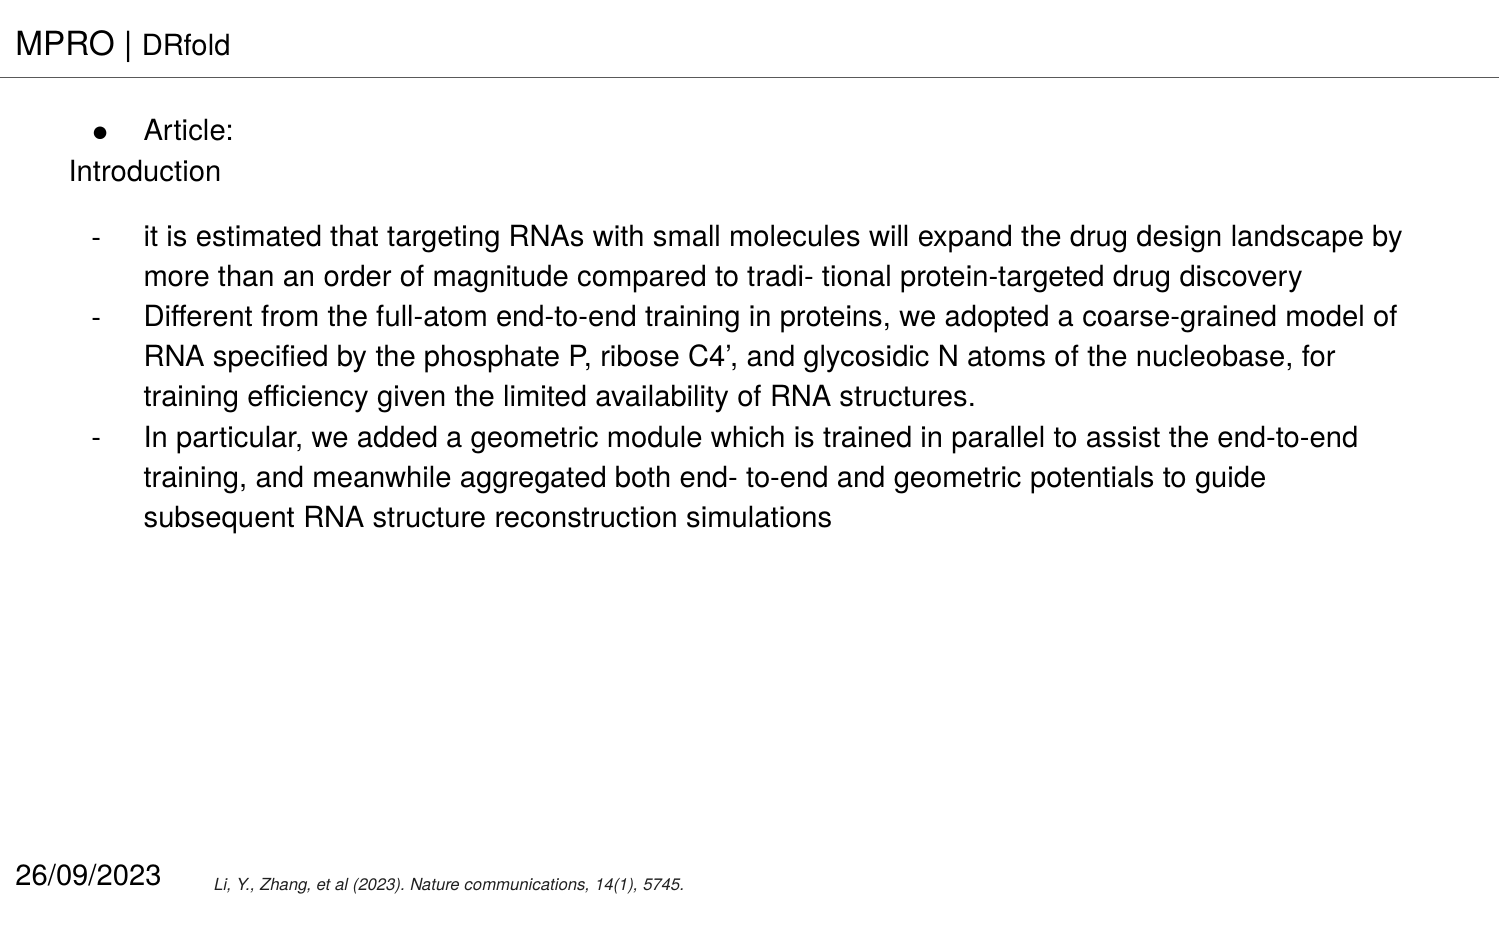

MPRO | DRfold
Article:
Introduction
it is estimated that targeting RNAs with small molecules will expand the drug design landscape by more than an order of magnitude compared to tradi- tional protein-targeted drug discovery
Different from the full-atom end-to-end training in proteins, we adopted a coarse-grained model of RNA specified by the phosphate P, ribose C4’, and glycosidic N atoms of the nucleobase, for training efficiency given the limited availability of RNA structures.
In particular, we added a geometric module which is trained in parallel to assist the end-to-end training, and meanwhile aggregated both end- to-end and geometric potentials to guide subsequent RNA structure reconstruction simulations
26/09/2023
Li, Y., Zhang, et al (2023). Nature communications, 14(1), 5745.